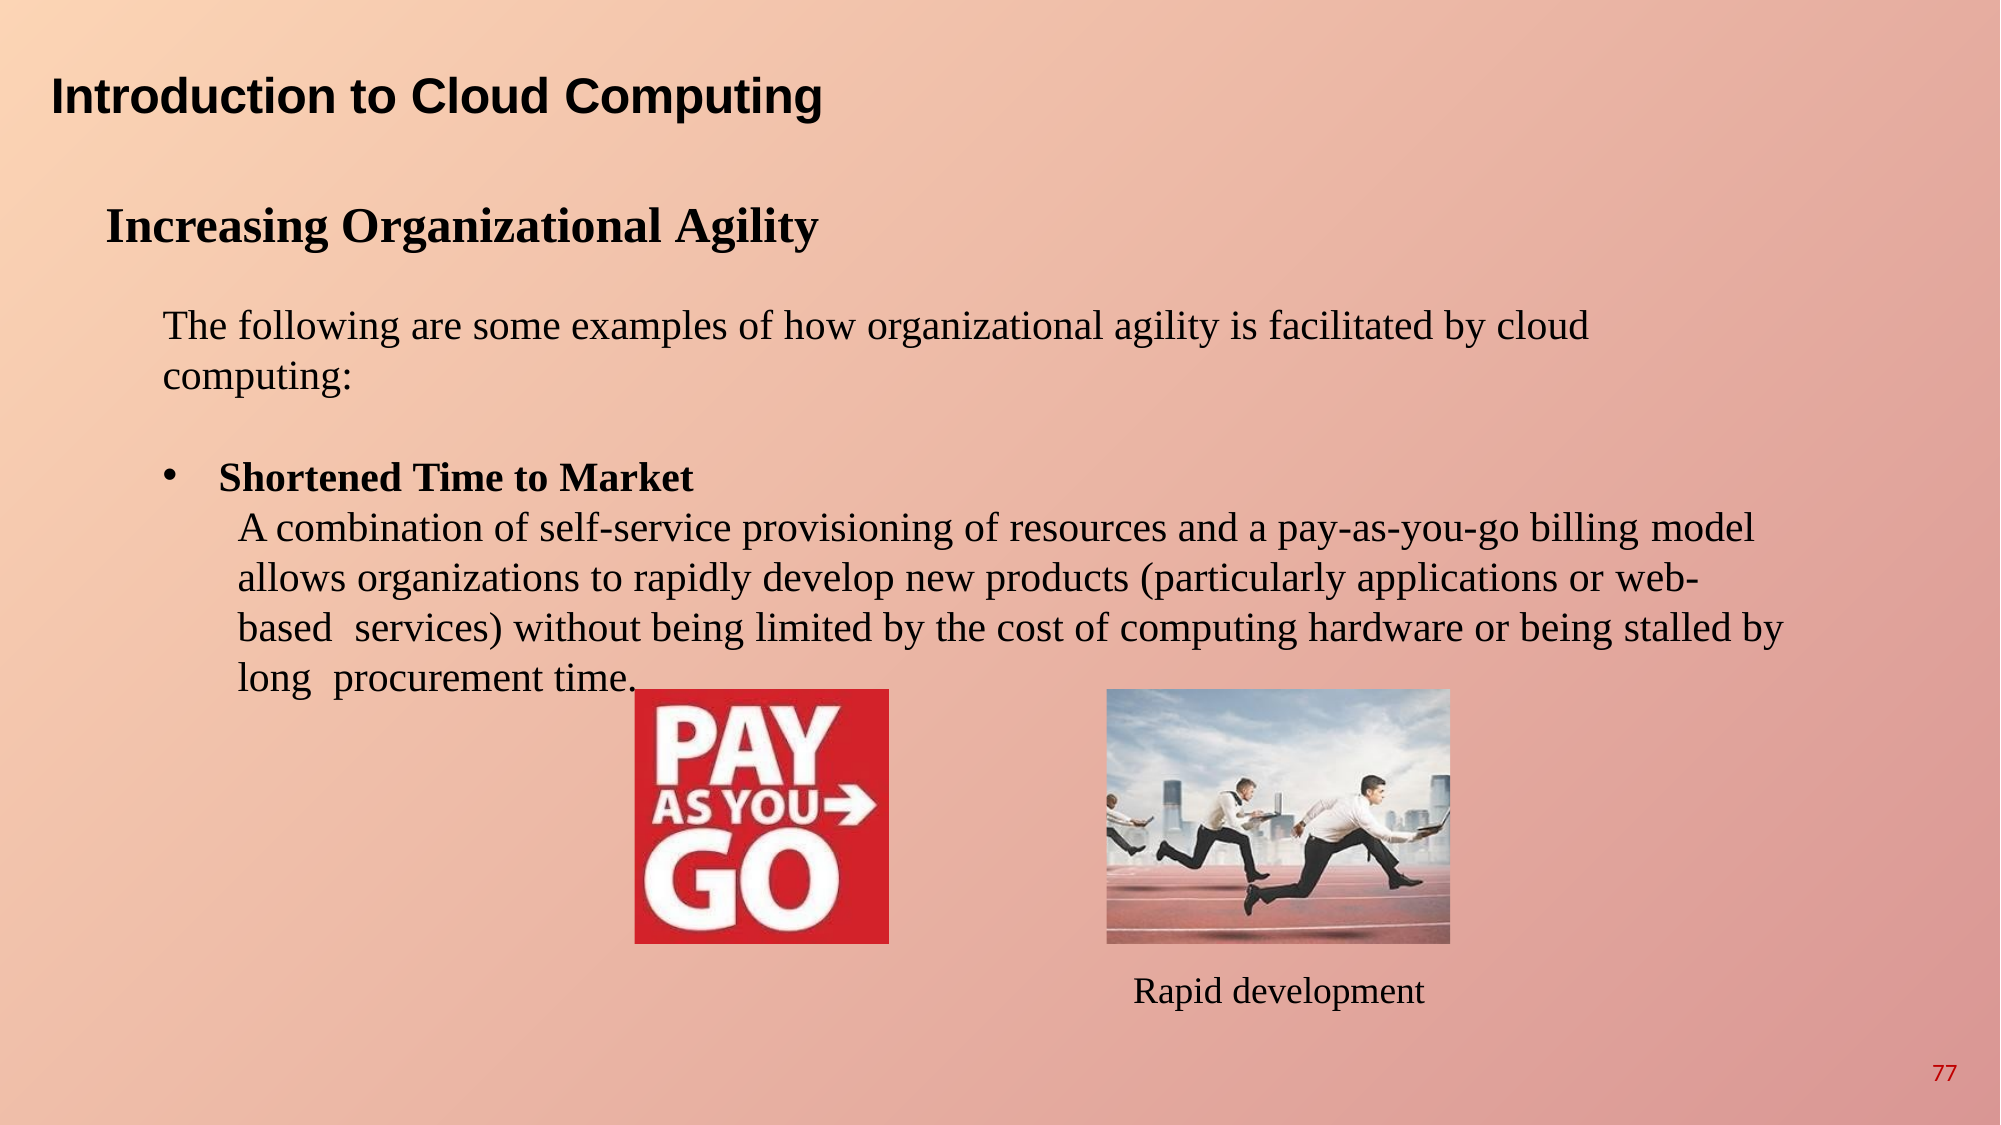

# Introduction to Cloud Computing
Increasing Organizational Agility
The following are some examples of how organizational agility is facilitated by cloud computing:

Shortened Time to Market
A combination of self-service provisioning of resources and a pay-as-you-go billing model  allows organizations to rapidly develop new products (particularly applications or web-based  services) without being limited by the cost of computing hardware or being stalled by long  procurement time.

Rapid development
77